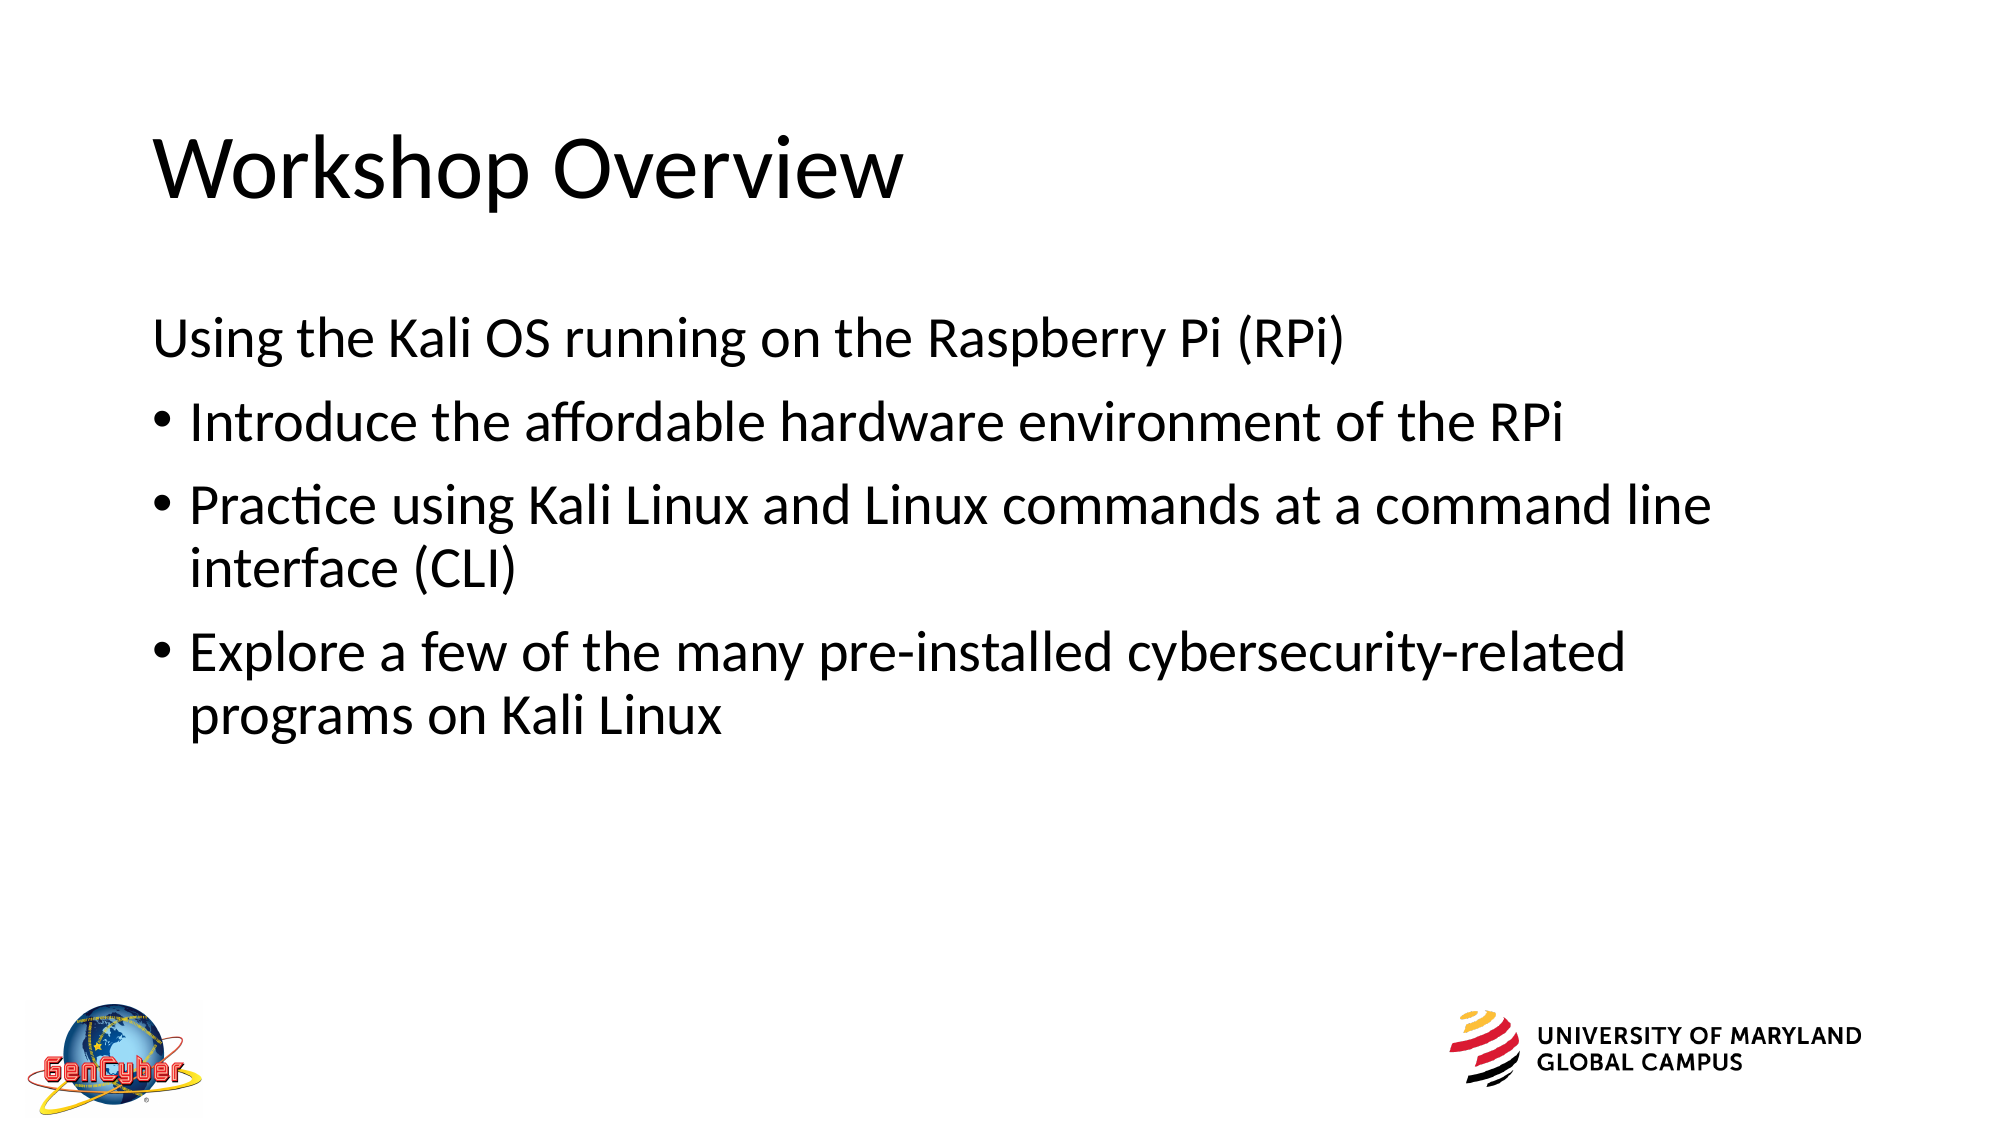

# Workshop Overview
Using the Kali OS running on the Raspberry Pi (RPi)
Introduce the affordable hardware environment of the RPi
Practice using Kali Linux and Linux commands at a command line interface (CLI)
Explore a few of the many pre-installed cybersecurity-related programs on Kali Linux